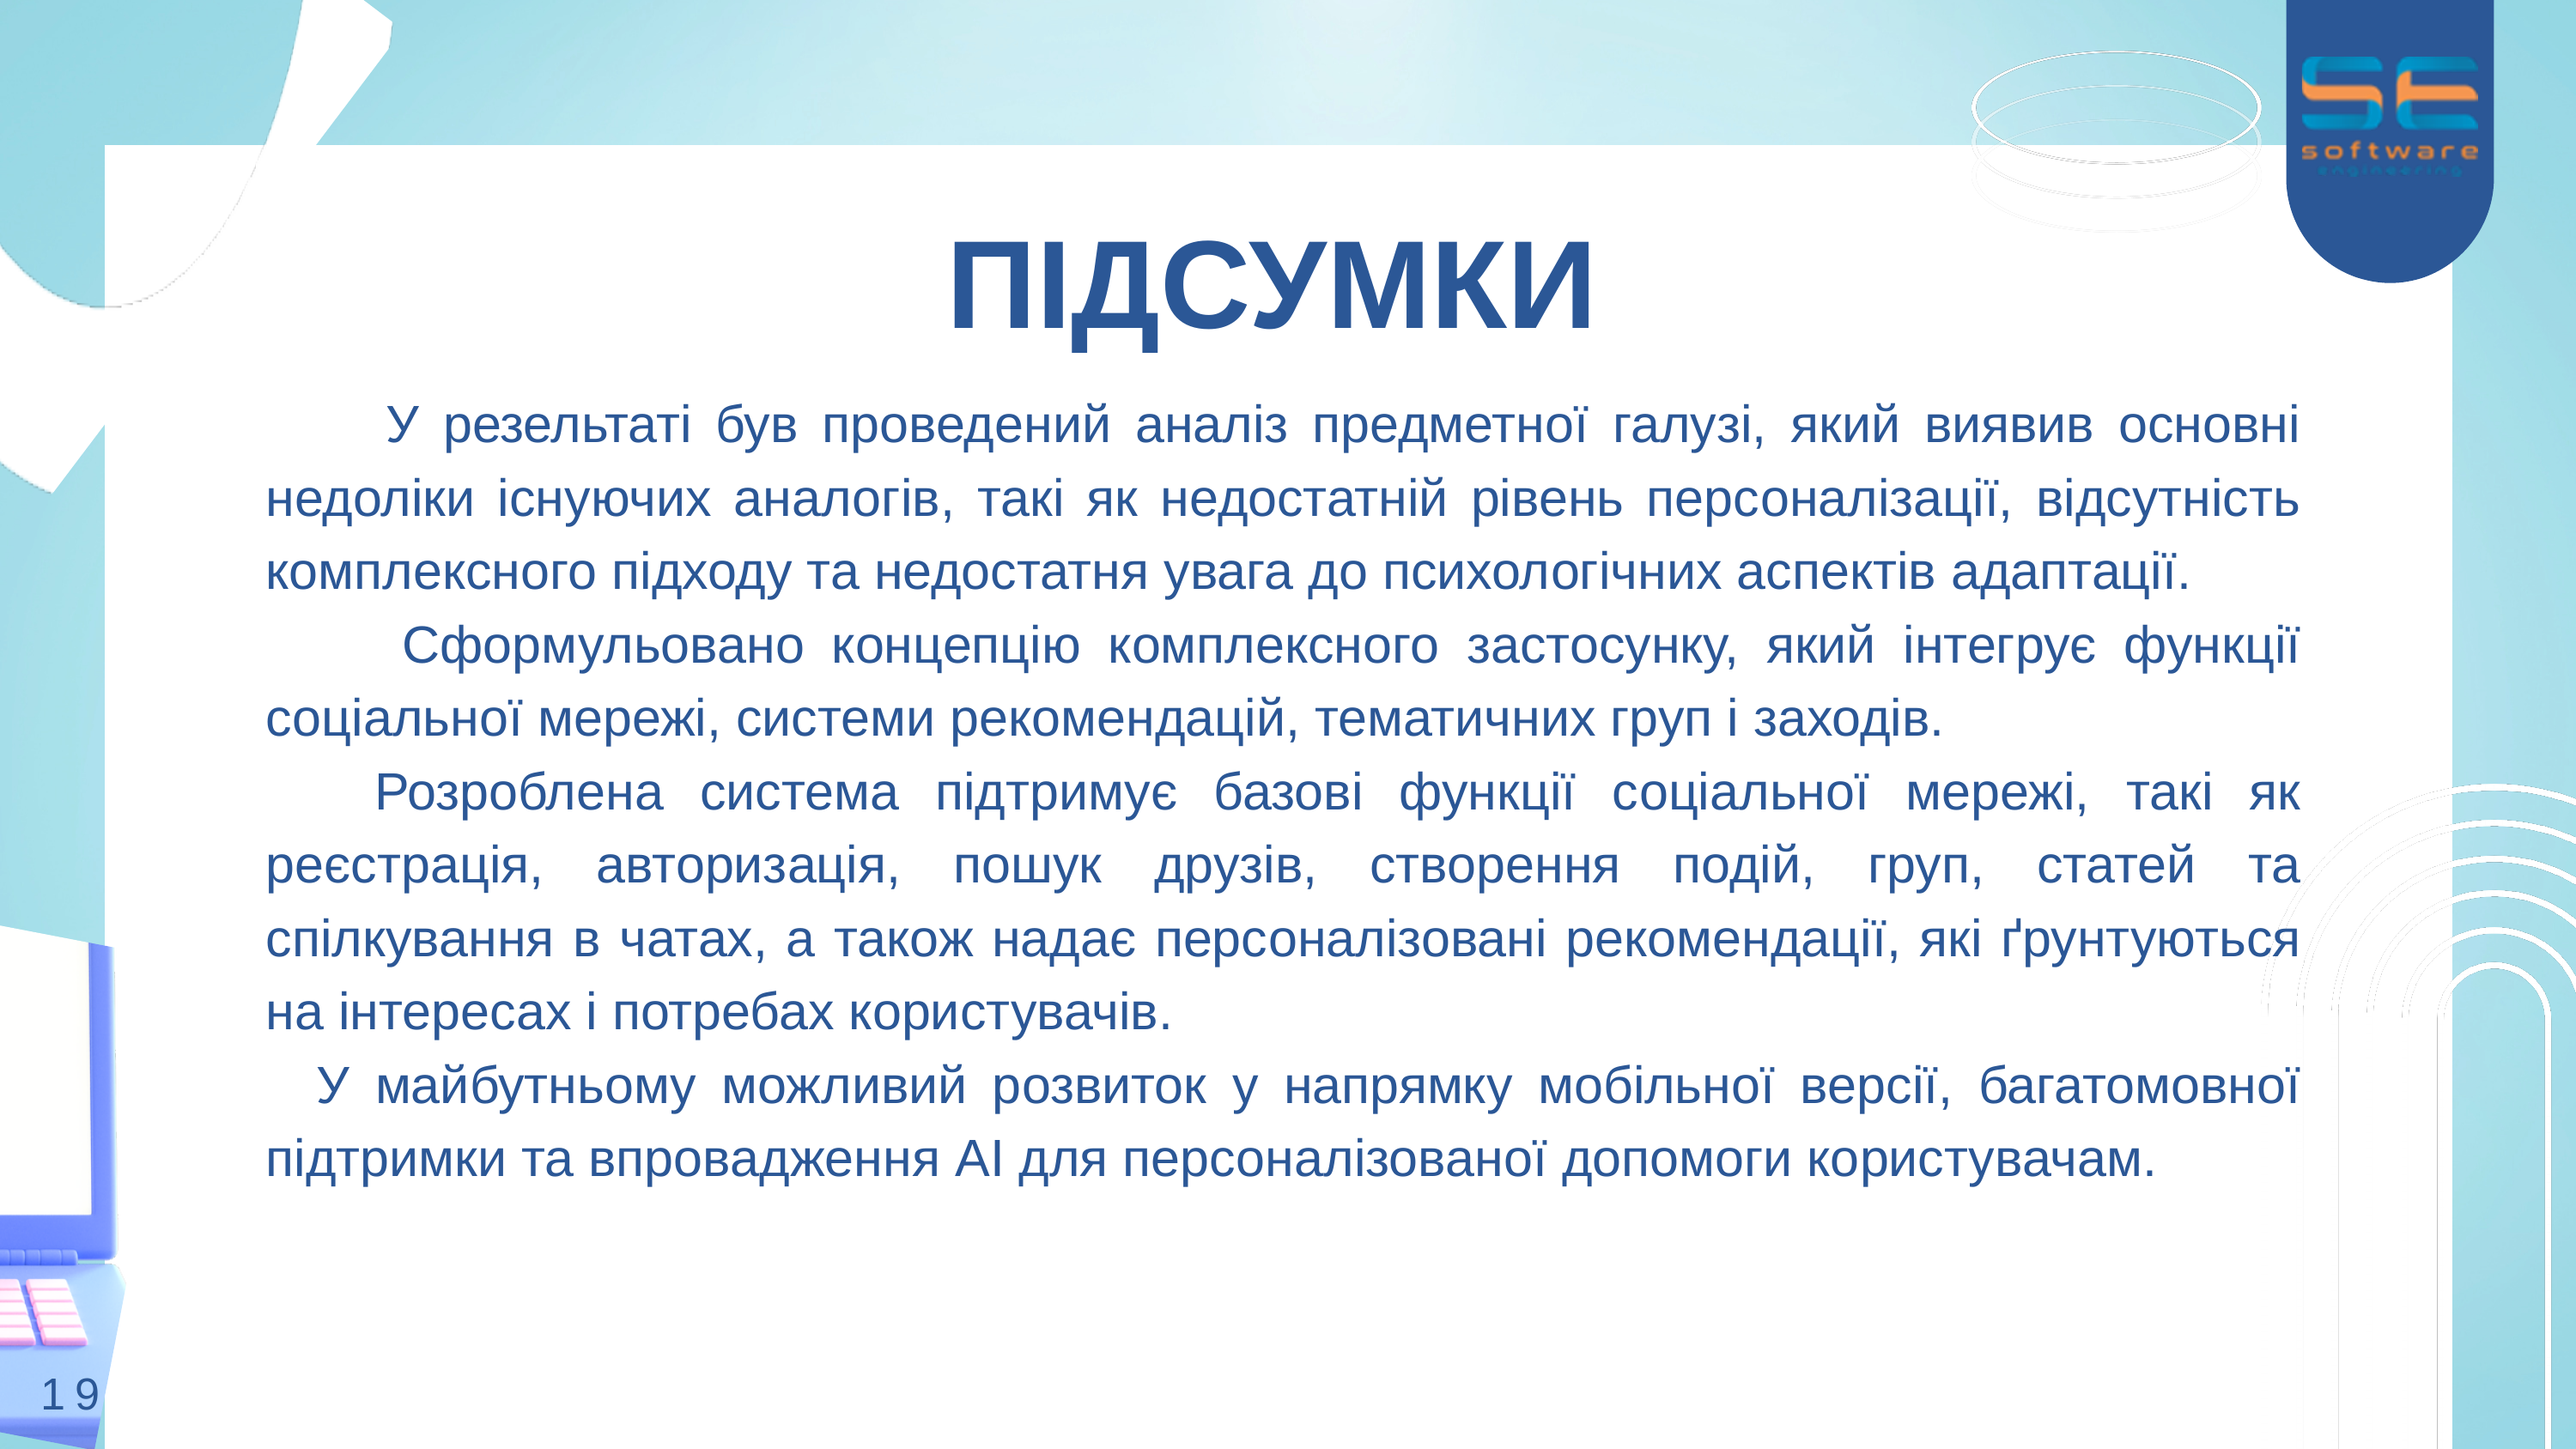

ПІДСУМКИ
     У резельтаті був проведений аналіз предметної галузі, який виявив основні недоліки існуючих аналогів, такі як недостатній рівень персоналізації, відсутність комплексного підходу та недостатня увага до психологічних аспектів адаптації.
     Сформульовано концепцію комплексного застосунку, який інтегрує функції соціальної мережі, системи рекомендацій, тематичних груп і заходів.
   Розроблена система підтримує базові функції соціальної мережі, такі як реєстрація, авторизація, пошук друзів, створення подій, груп, статей та спілкування в чатах, а також надає персоналізовані рекомендації, які ґрунтуються на інтересах і потребах користувачів.
  У майбутньому можливий розвиток у напрямку мобільної версії, багатомовної підтримки та впровадження AI для персоналізованої допомоги користувачам.

19